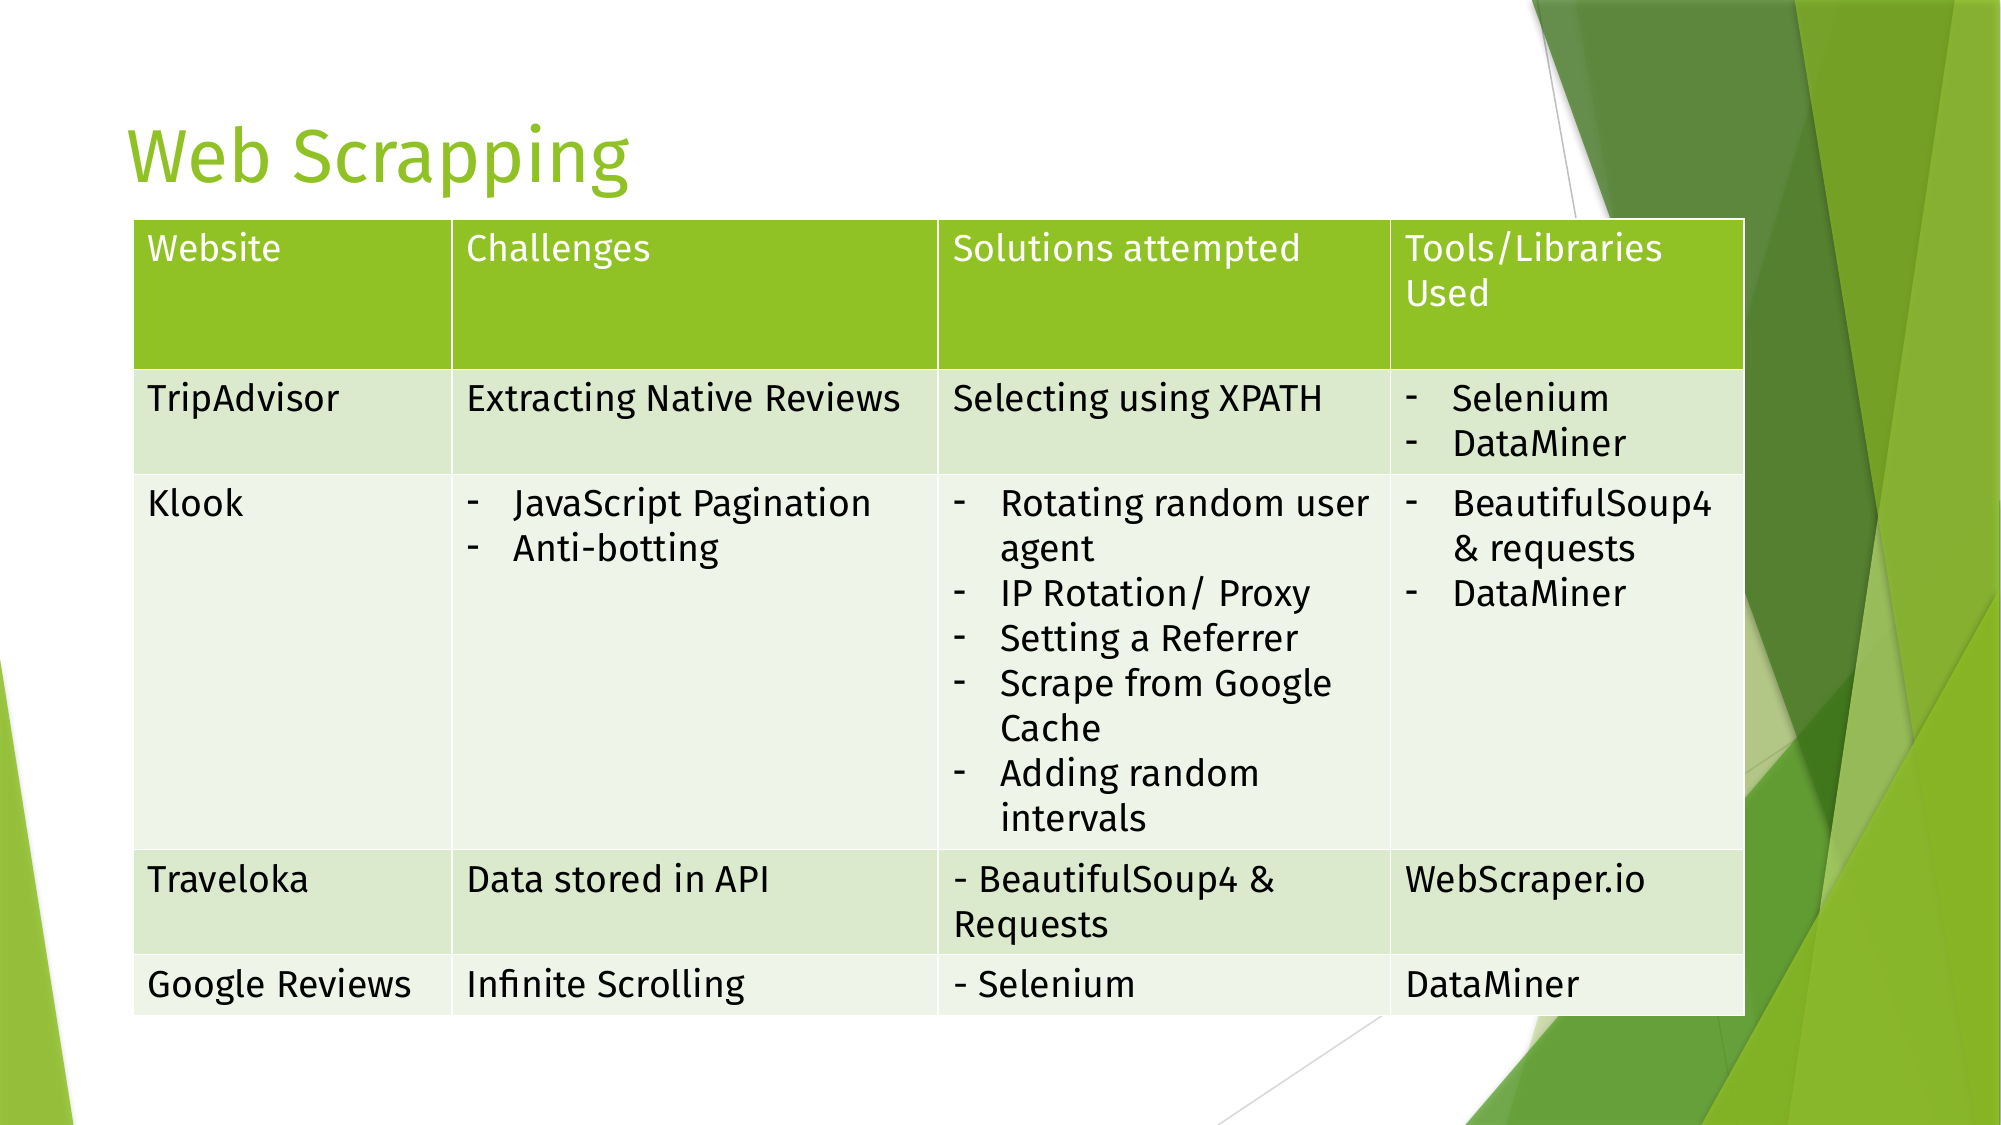

# Web Scrapping
| Website | Challenges | Solutions attempted | Tools/Libraries Used |
| --- | --- | --- | --- |
| TripAdvisor | Extracting Native Reviews | Selecting using XPATH | Selenium DataMiner |
| Klook | JavaScript Pagination Anti-botting | Rotating random user agent IP Rotation/ Proxy Setting a Referrer Scrape from Google Cache Adding random intervals | BeautifulSoup4 & requests DataMiner |
| Traveloka | Data stored in API | - BeautifulSoup4 & Requests | WebScraper.io |
| Google Reviews | Infinite Scrolling | - Selenium | DataMiner |